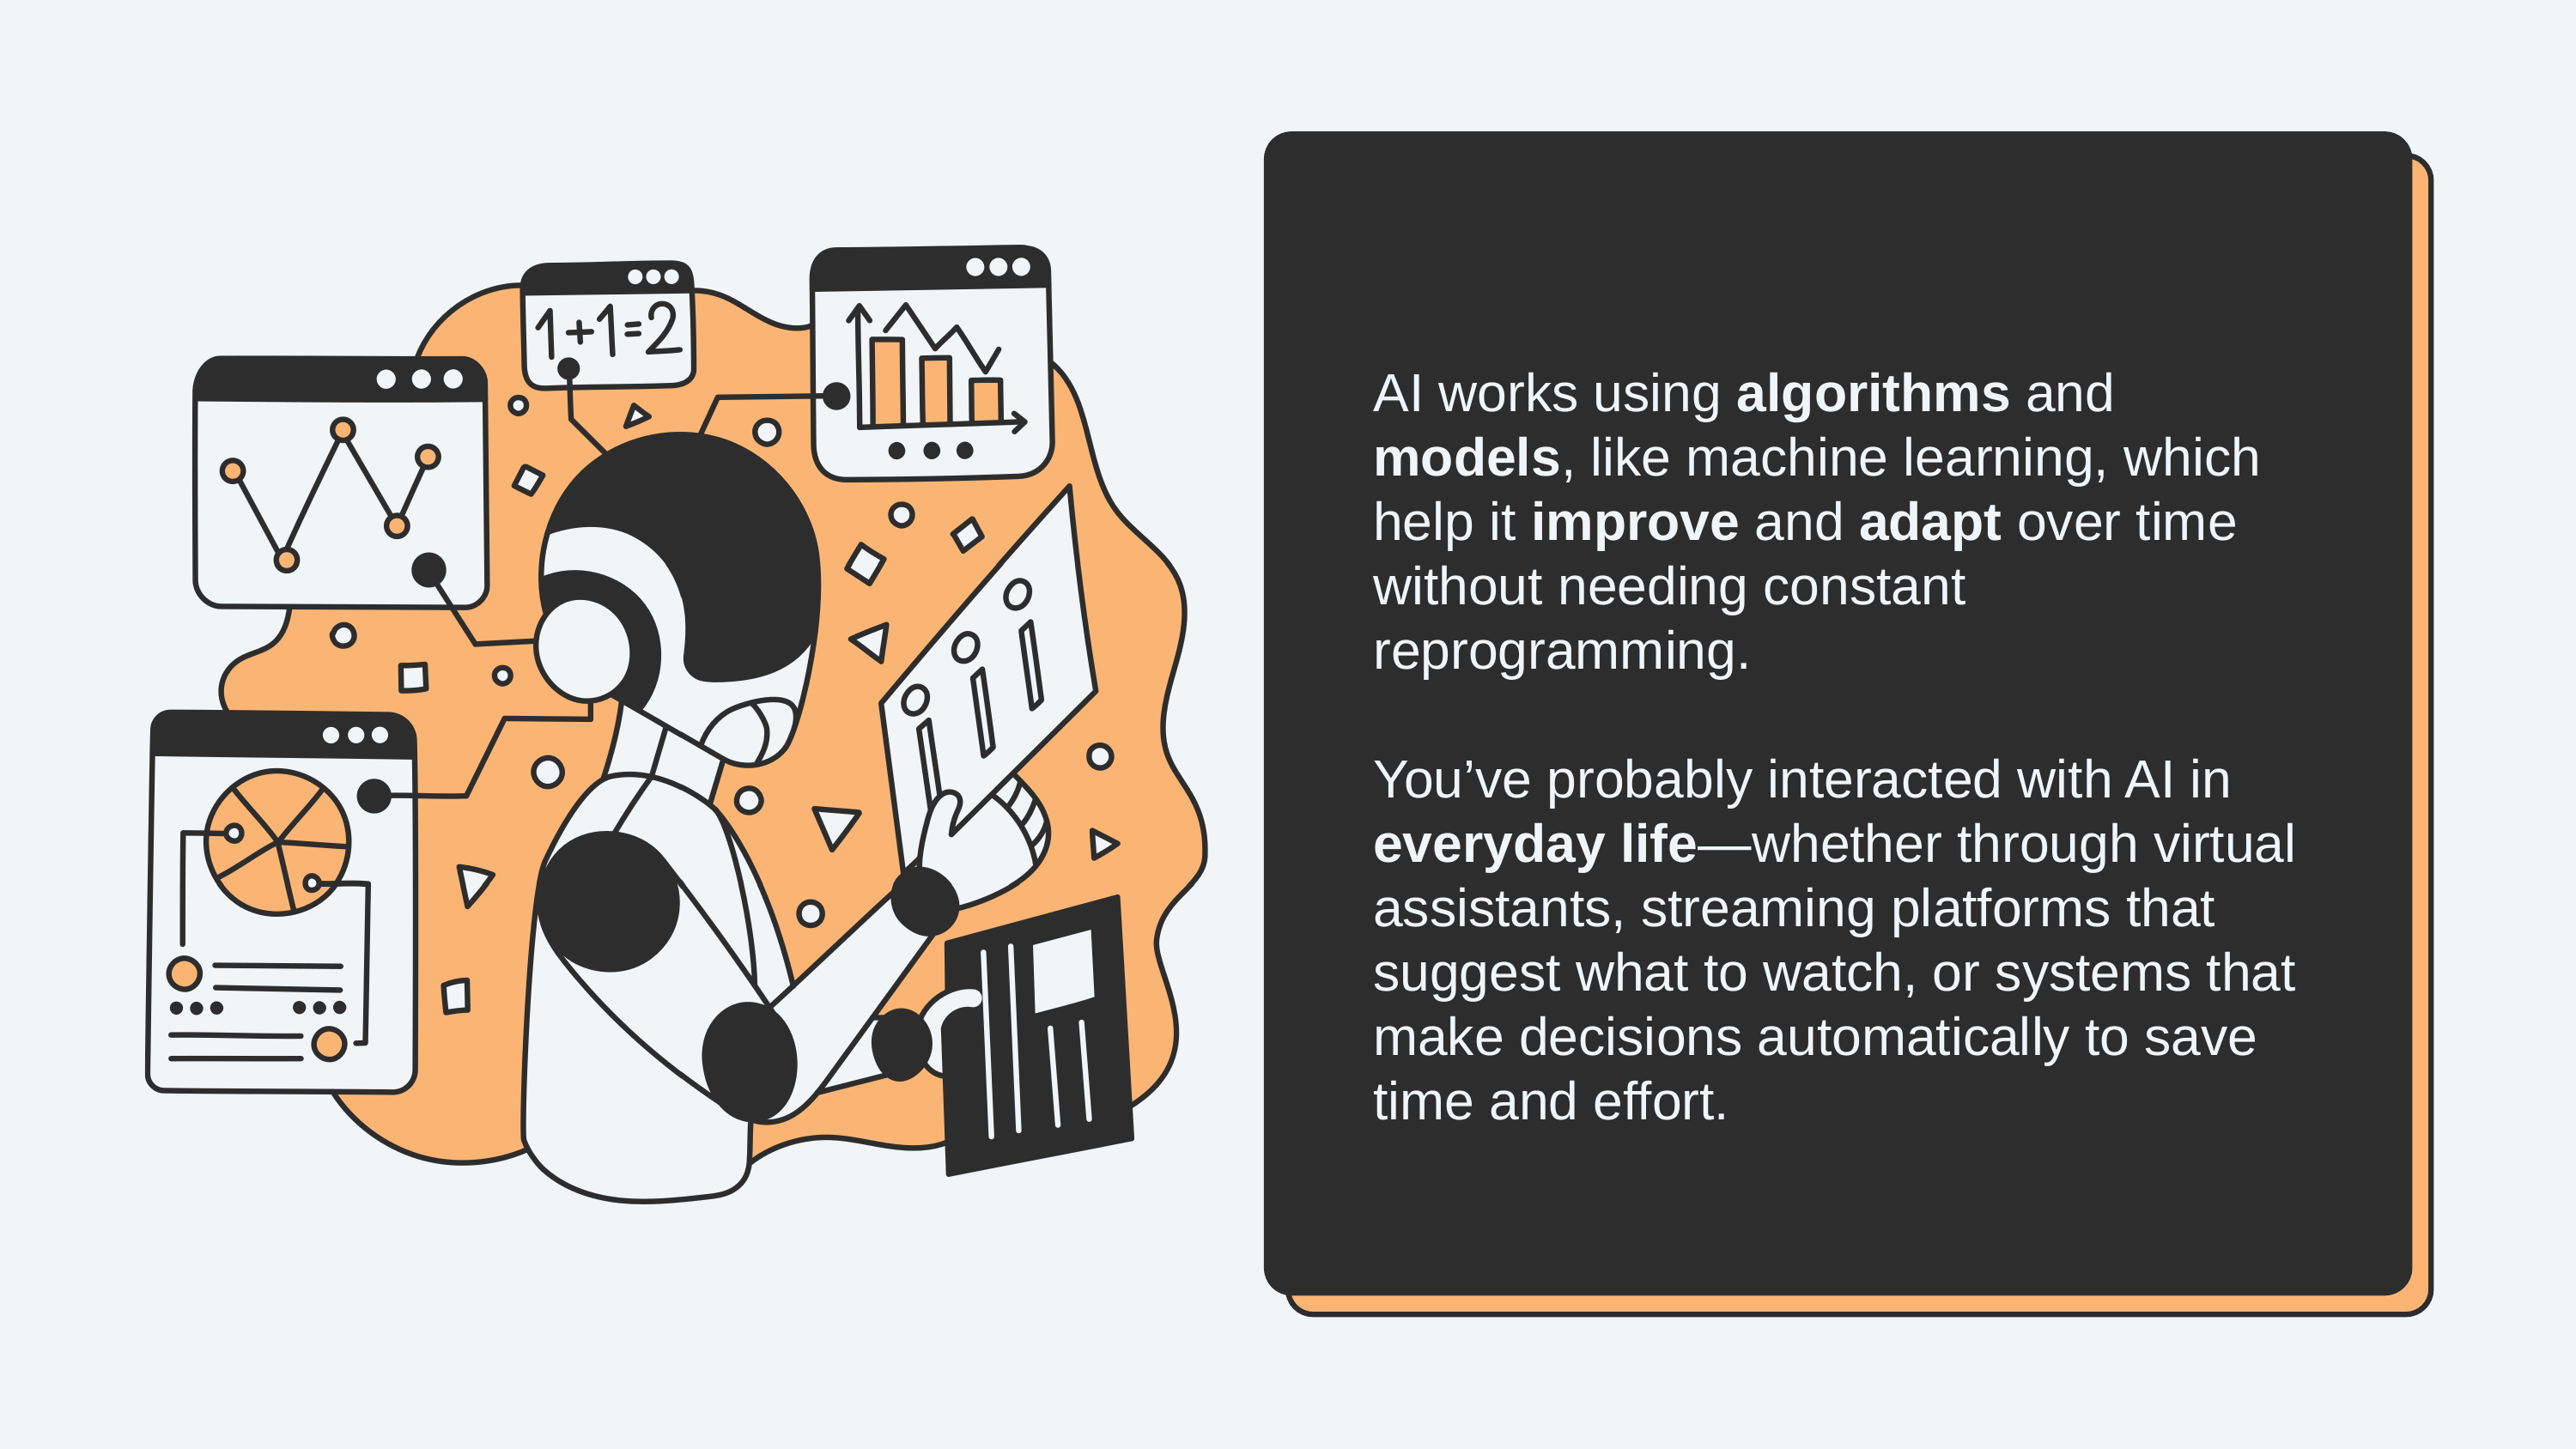

AI works using algorithms and models, like machine learning, which help it improve and adapt over time without needing constant reprogramming.

You’ve probably interacted with AI in everyday life—whether through virtual assistants, streaming platforms that suggest what to watch, or systems that make decisions automatically to save time and effort.